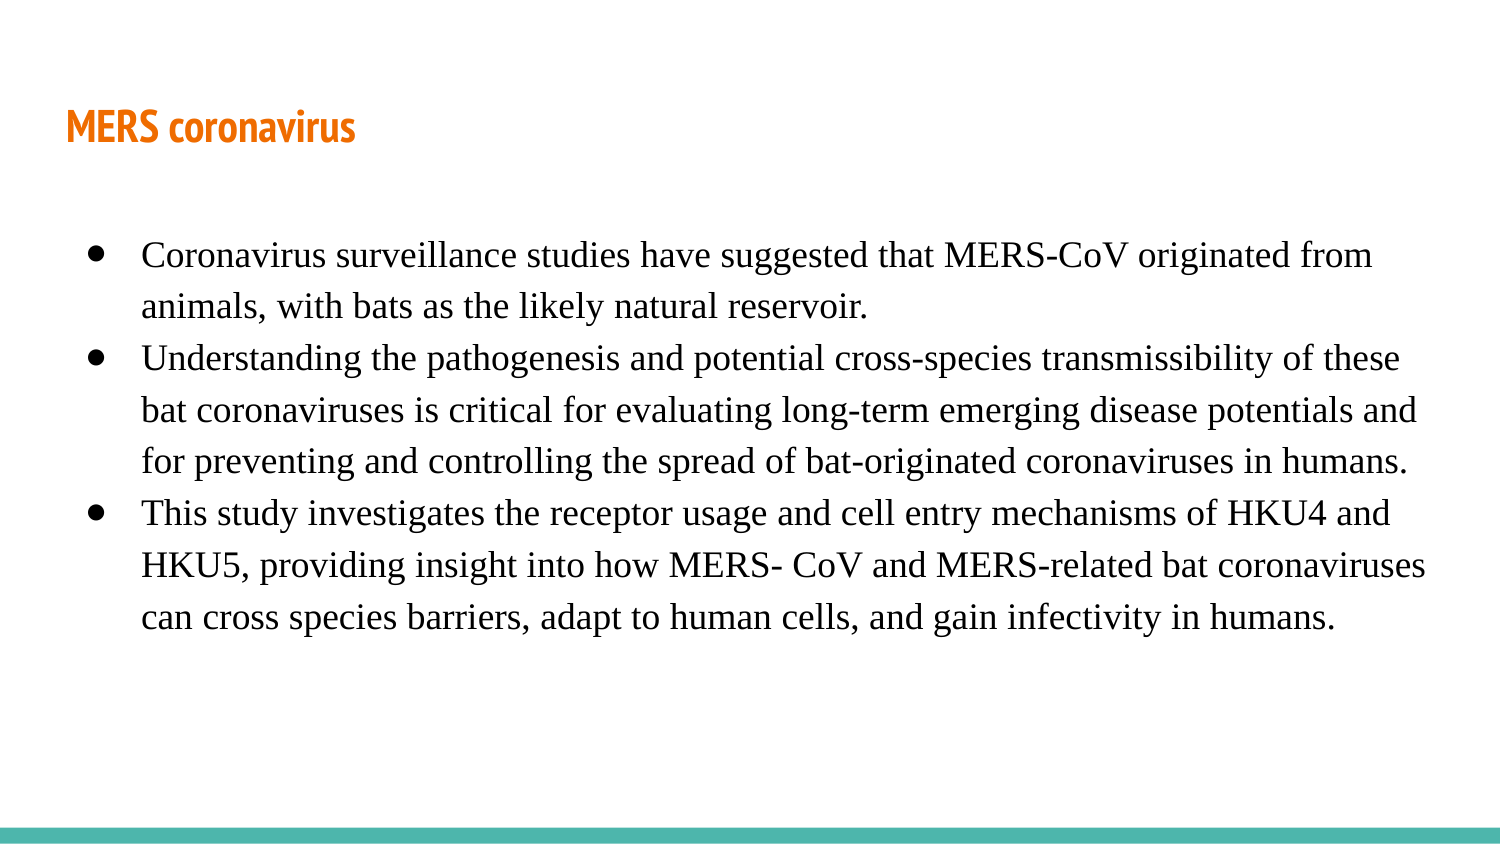

# MERS coronavirus

Coronavirus surveillance studies have suggested that MERS-CoV originated from animals, with bats as the likely natural reservoir.
Understanding the pathogenesis and potential cross-species transmissibility of these bat coronaviruses is critical for evaluating long-term emerging disease potentials and for preventing and controlling the spread of bat-originated coronaviruses in humans.
This study investigates the receptor usage and cell entry mechanisms of HKU4 and HKU5, providing insight into how MERS- CoV and MERS-related bat coronaviruses can cross species barriers, adapt to human cells, and gain infectivity in humans.